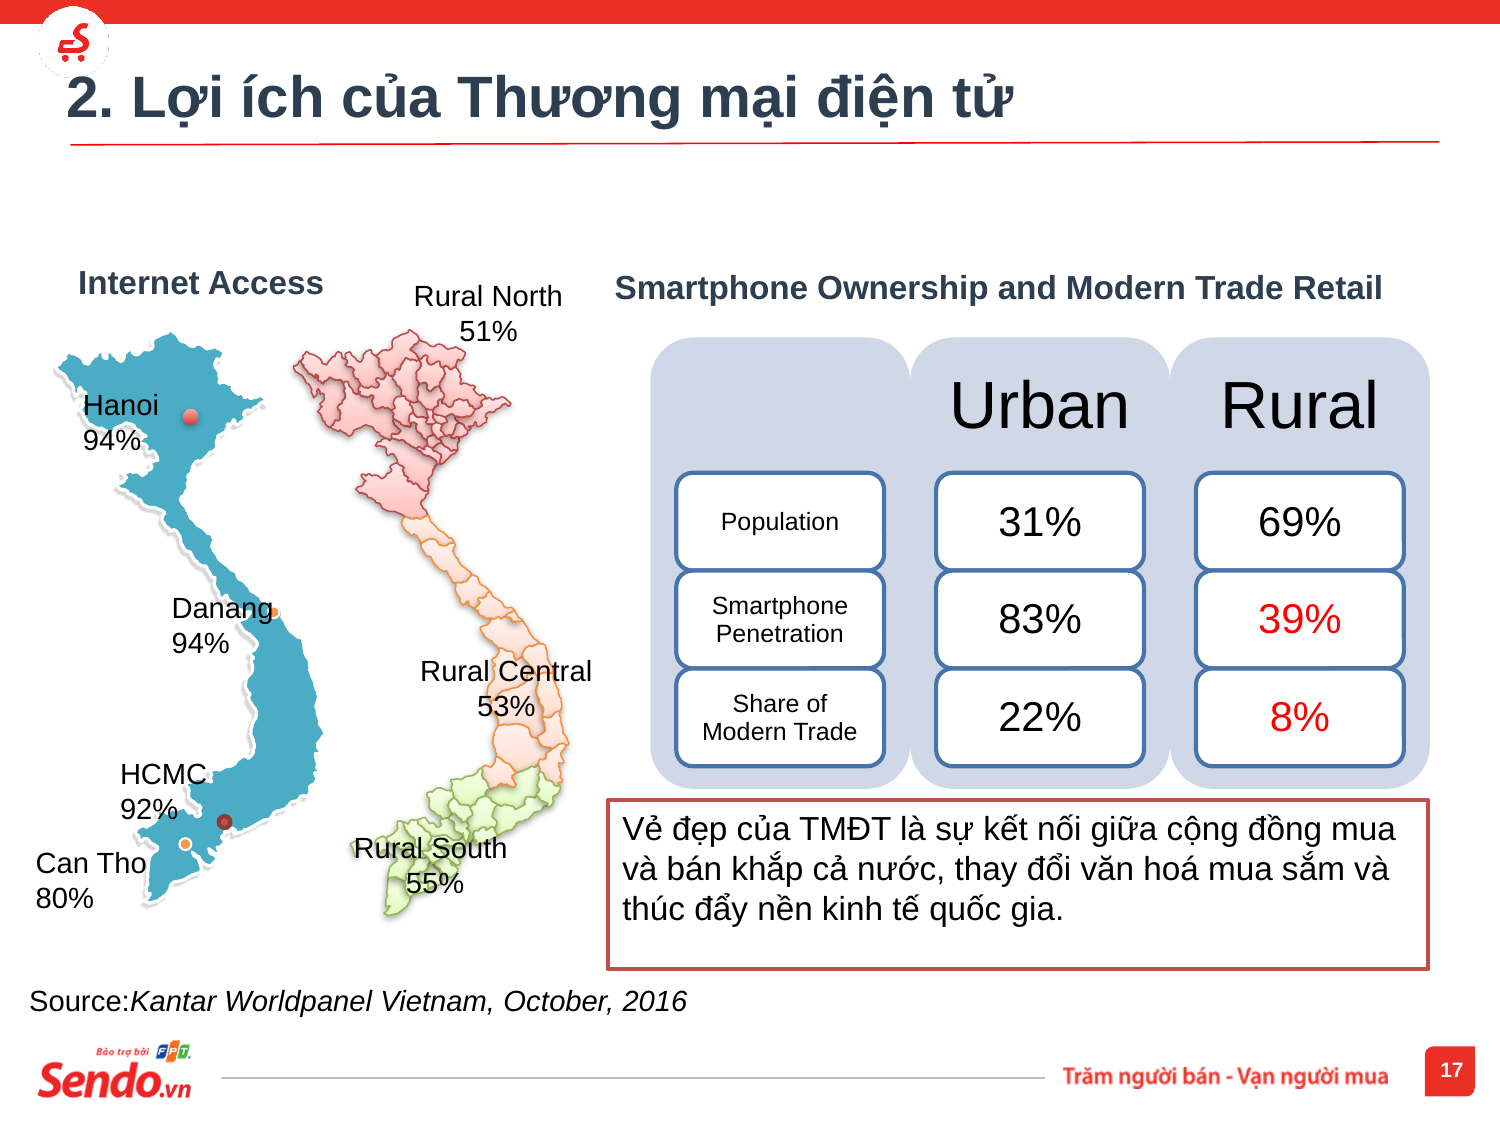

# 2. Lợi ích của Thương mại điện tử
Internet Access
Smartphone Ownership and Modern Trade Retail
Rural North
51%

39%
69%
Rural
8%
Urban
Population
Smartphone Penetration
Share of Modern Trade
31%
83%
22%
Hanoi
94%
Danang
94%

Rural Central
53%
HCMC
92%

Vẻ đẹp của TMĐT là sự kết nối giữa cộng đồng mua và bán khắp cả nước, thay đổi văn hoá mua sắm và thúc đẩy nền kinh tế quốc gia.

Rural South
55%
Can Tho
80%
Source:Kantar Worldpanel Vietnam, October, 2016